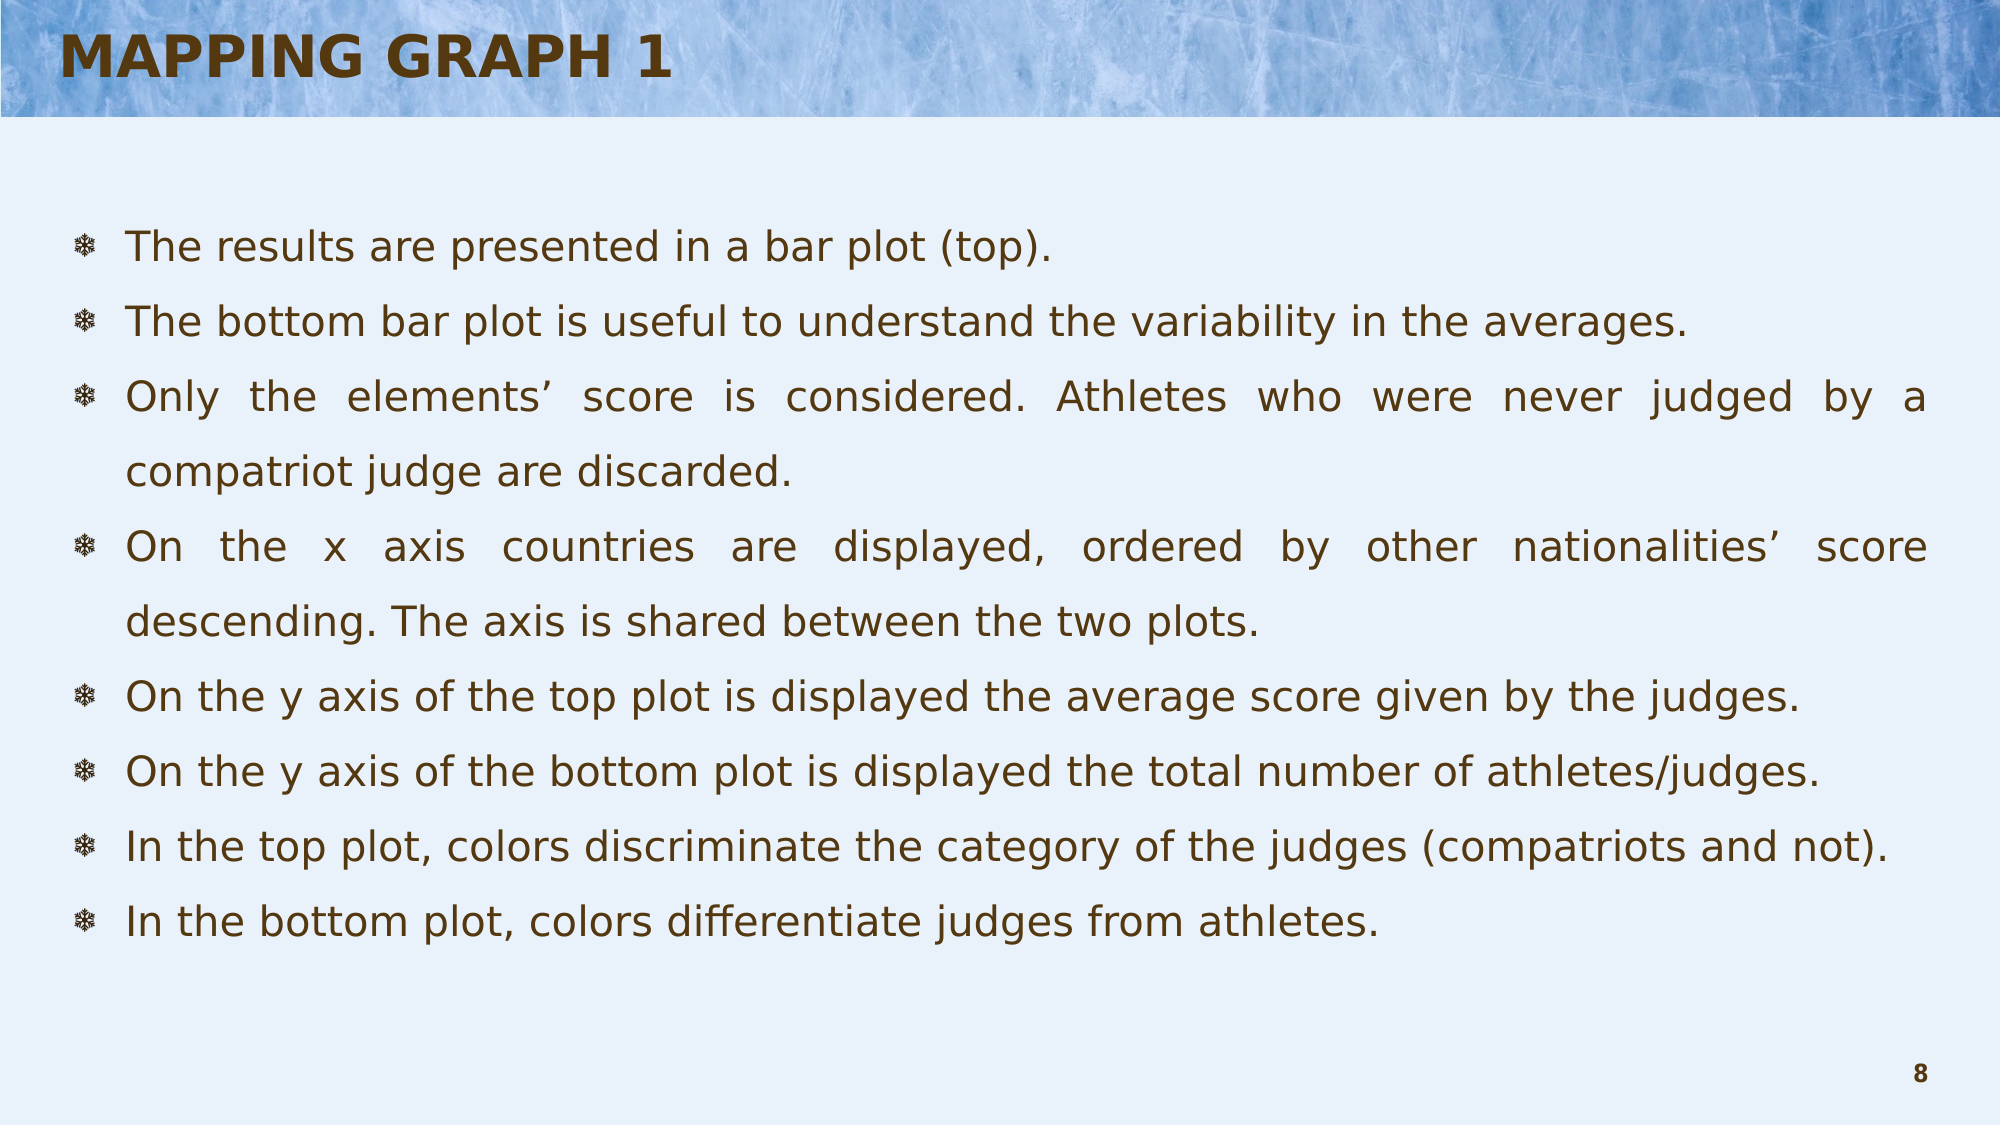

# MAPPING GRAPH 1
The results are presented in a bar plot (top).
The bottom bar plot is useful to understand the variability in the averages.
Only the elements’ score is considered. Athletes who were never judged by a compatriot judge are discarded.
On the x axis countries are displayed, ordered by other nationalities’ score descending. The axis is shared between the two plots.
On the y axis of the top plot is displayed the average score given by the judges.
On the y axis of the bottom plot is displayed the total number of athletes/judges.
In the top plot, colors discriminate the category of the judges (compatriots and not).
In the bottom plot, colors differentiate judges from athletes.
8